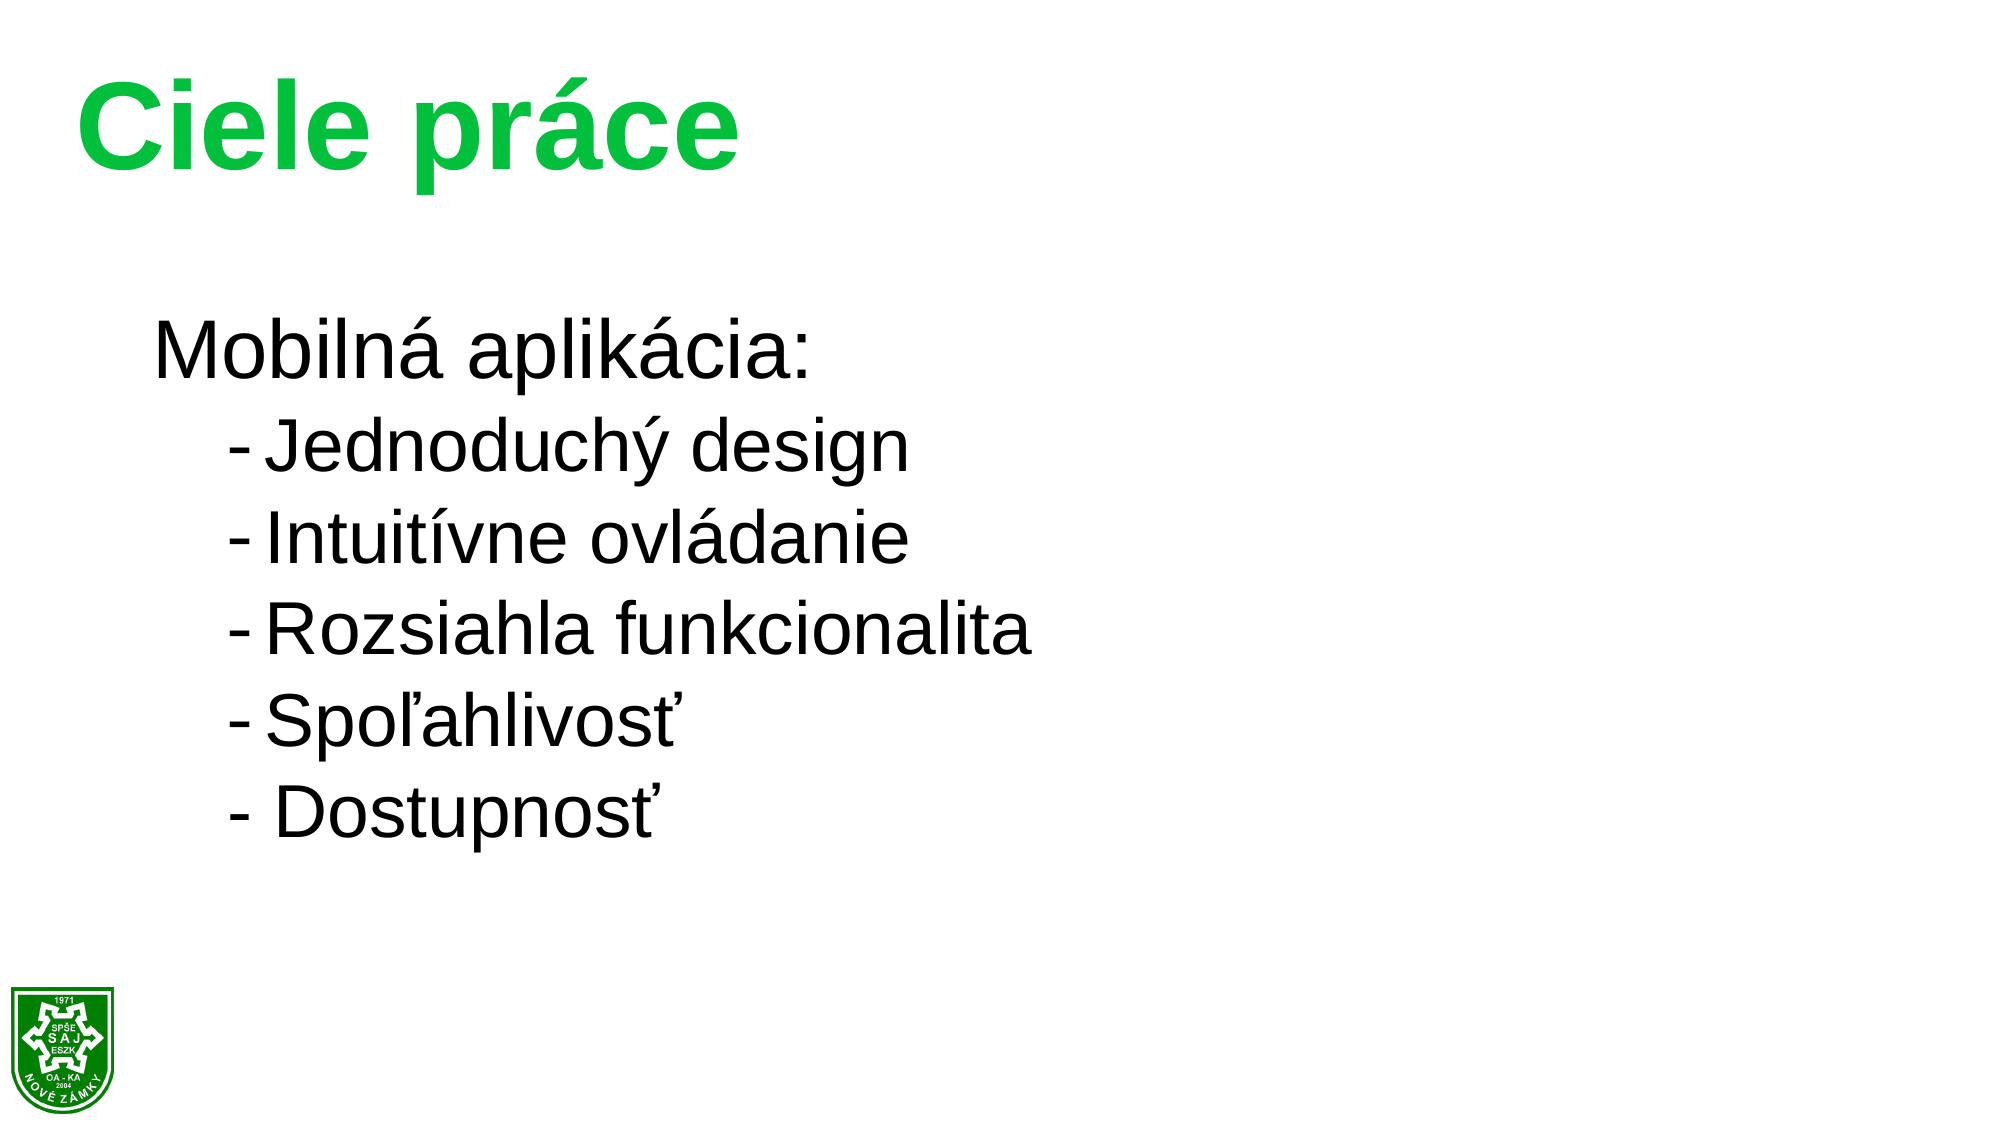

# Ciele práce
Mobilná aplikácia:
Jednoduchý design
Intuitívne ovládanie
Rozsiahla funkcionalita
Spoľahlivosť
- Dostupnosť